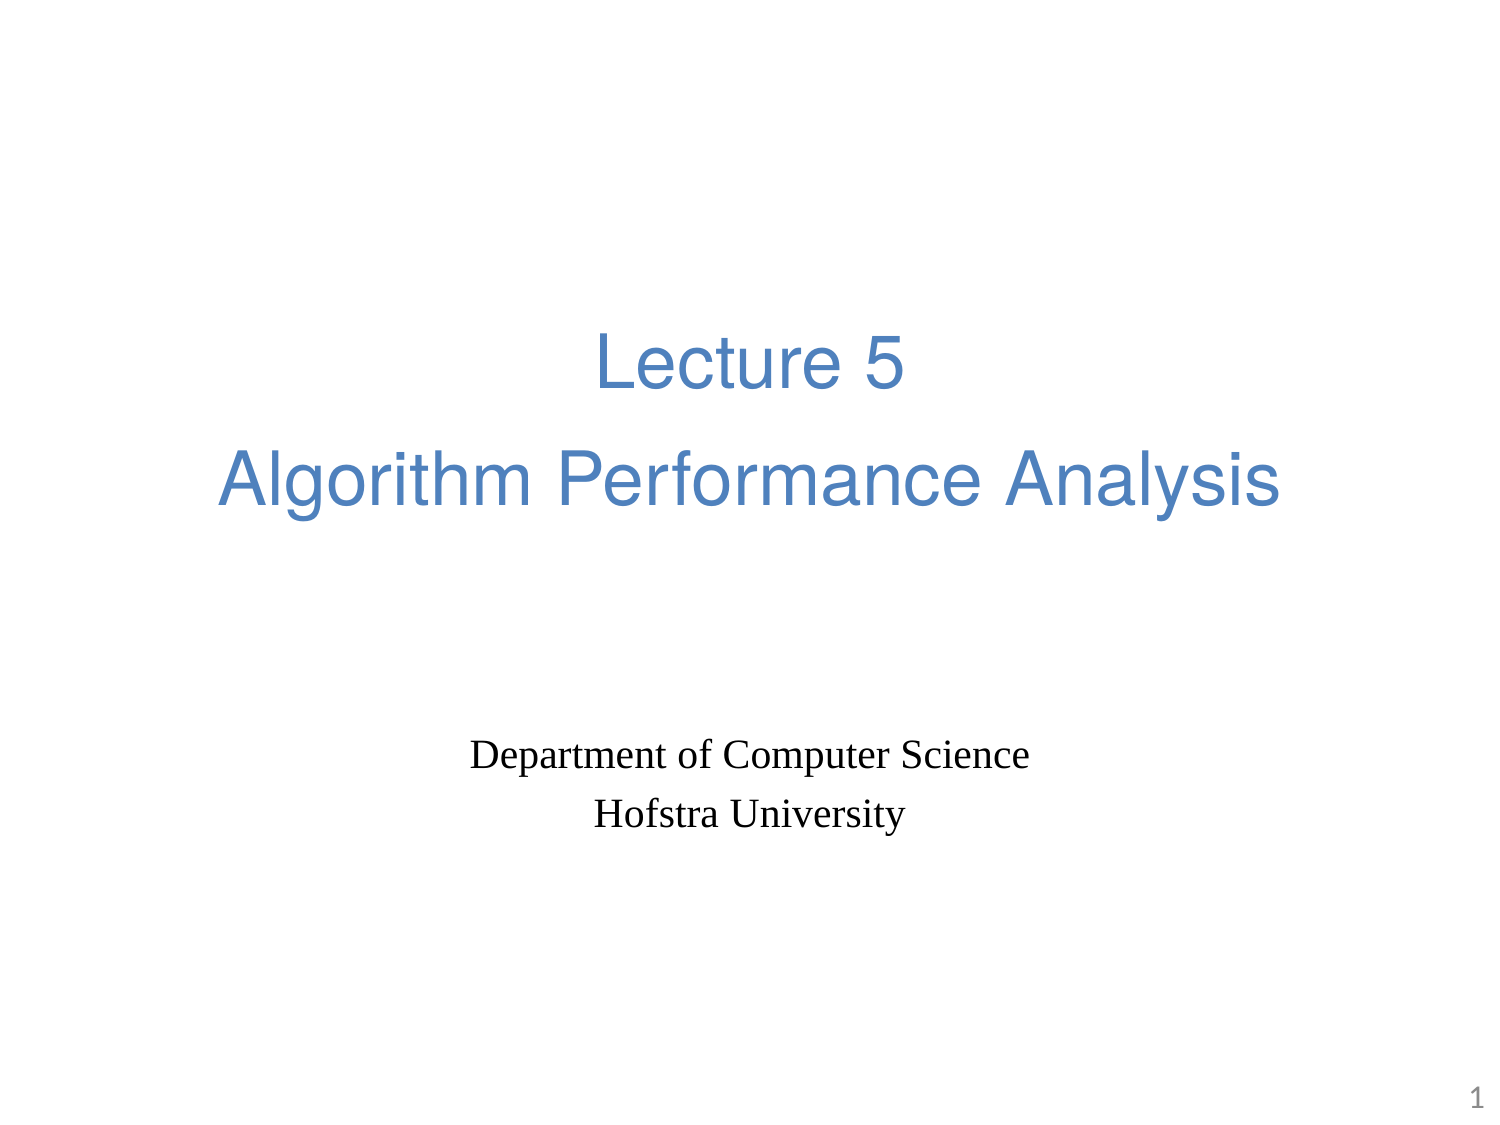

# Lecture 5 Algorithm Performance Analysis
Department of Computer Science
Hofstra University
1